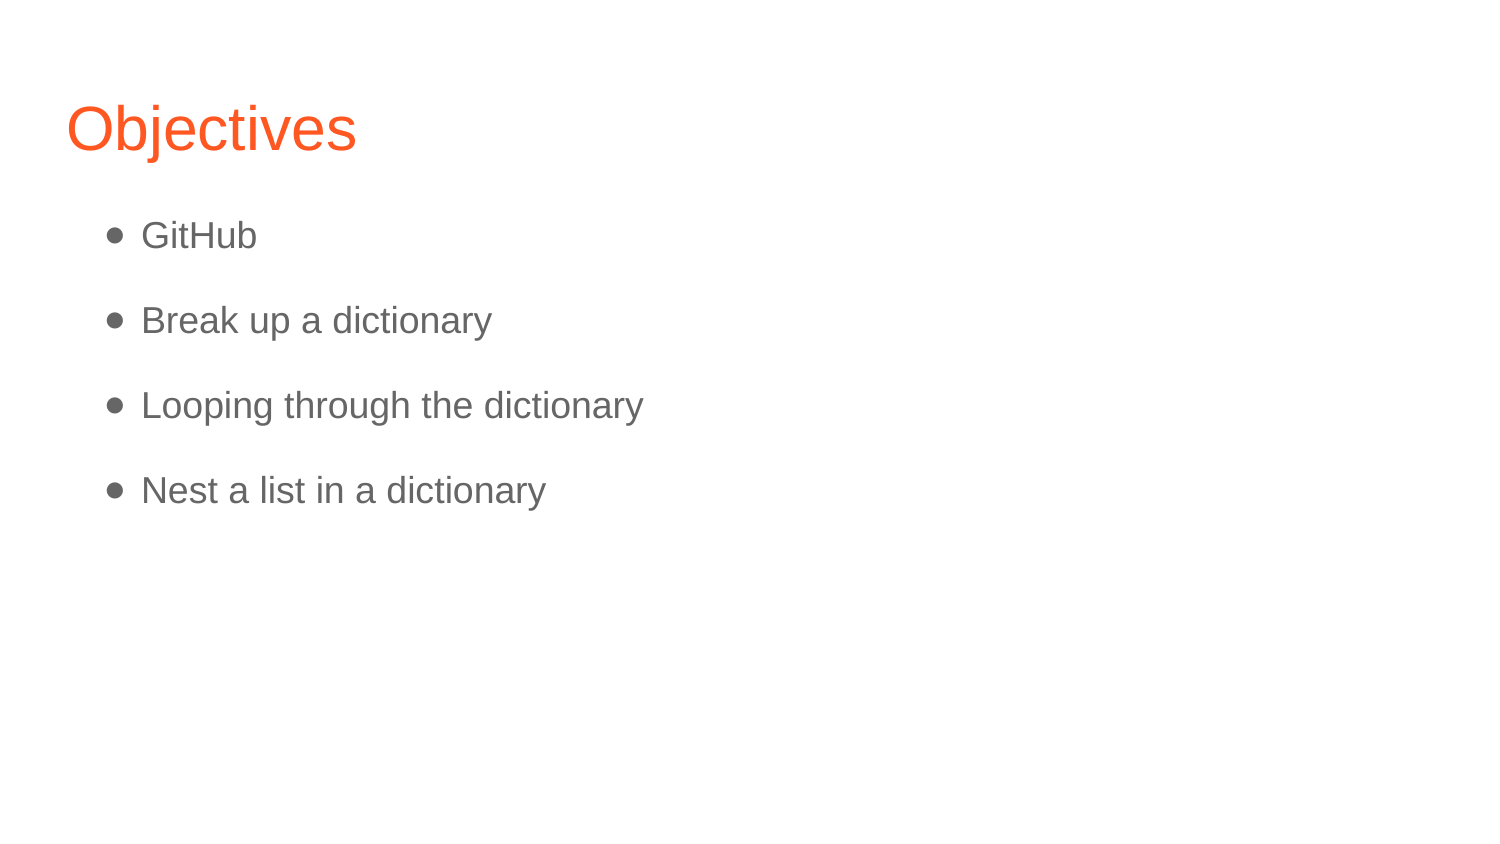

# Objectives
GitHub
Break up a dictionary
Looping through the dictionary
Nest a list in a dictionary